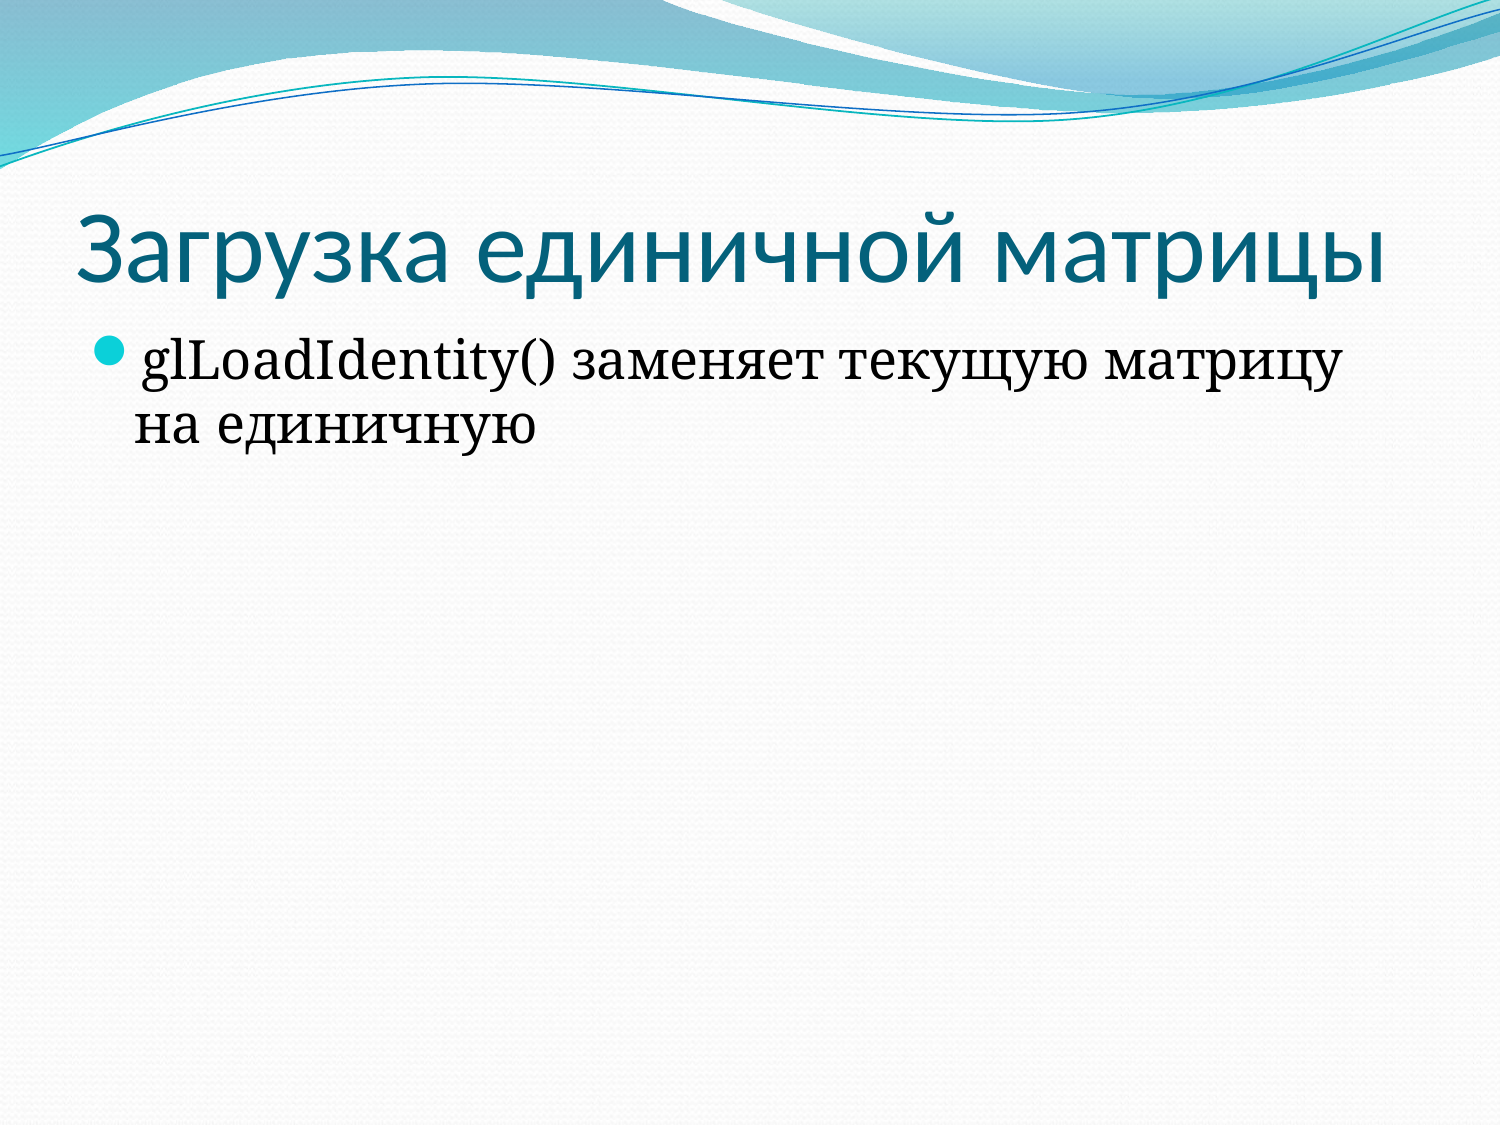

# Загрузка единичной матрицы
glLoadIdentity() заменяет текущую матрицу на единичную